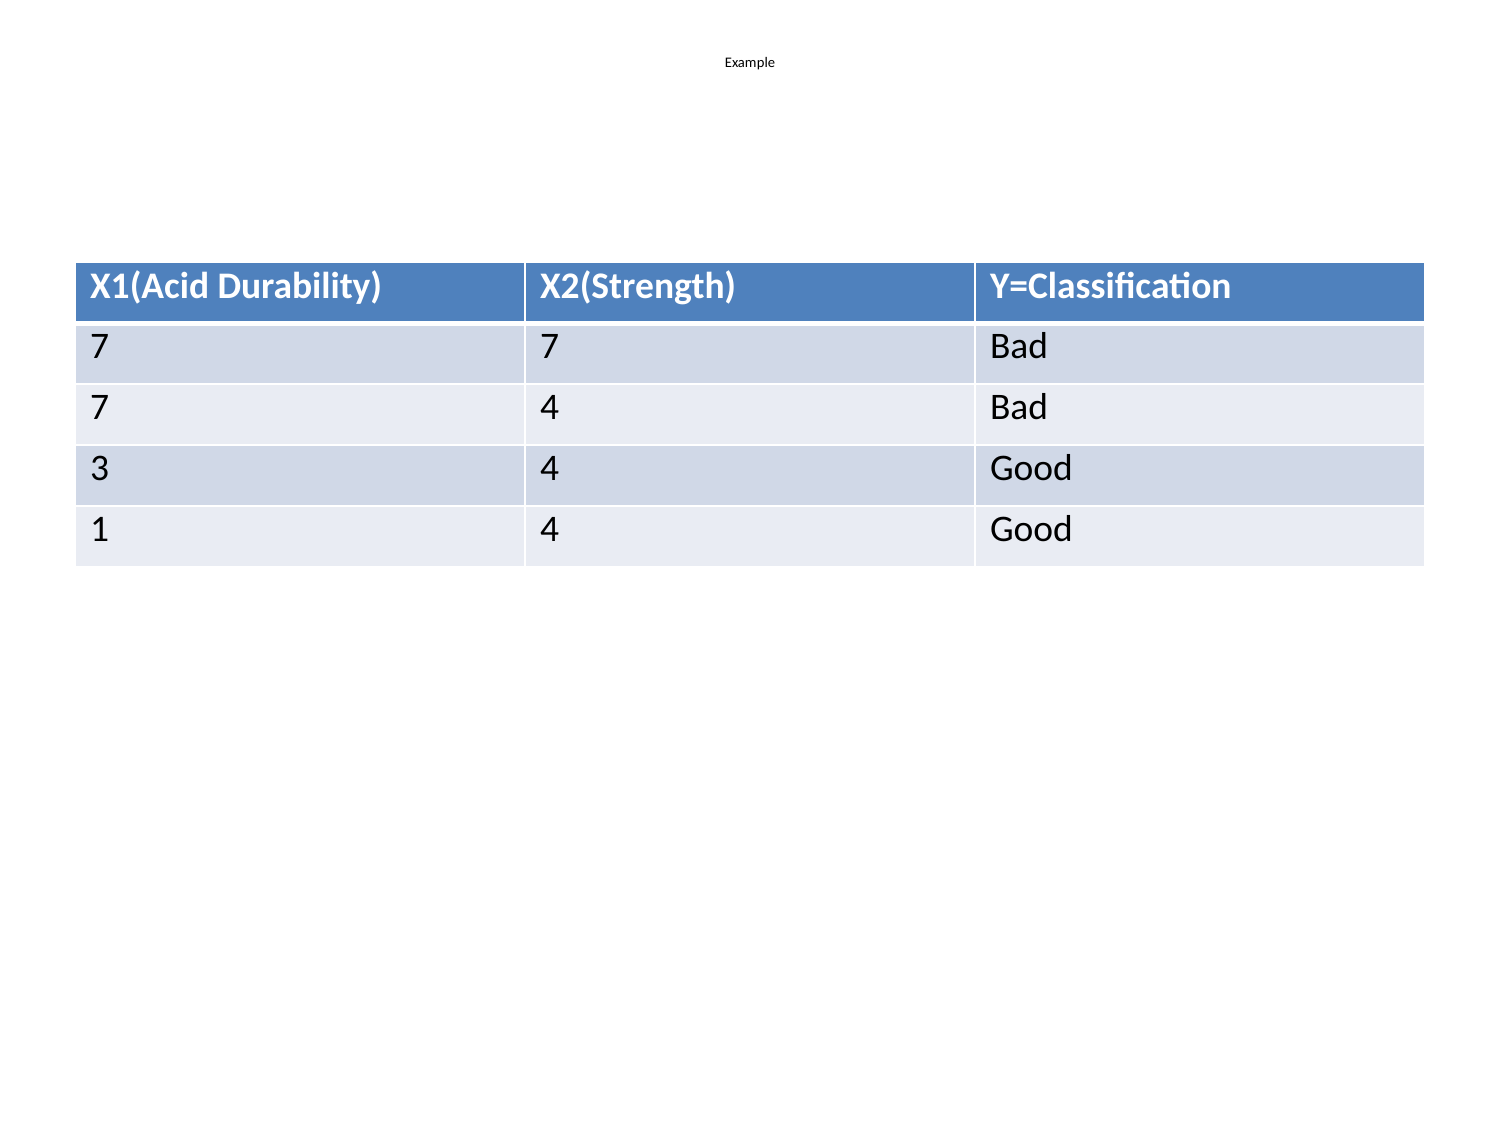

# Example
| X1(Acid Durability) | X2(Strength) | Y=Classification |
| --- | --- | --- |
| 7 | 7 | Bad |
| 7 | 4 | Bad |
| 3 | 4 | Good |
| 1 | 4 | Good |